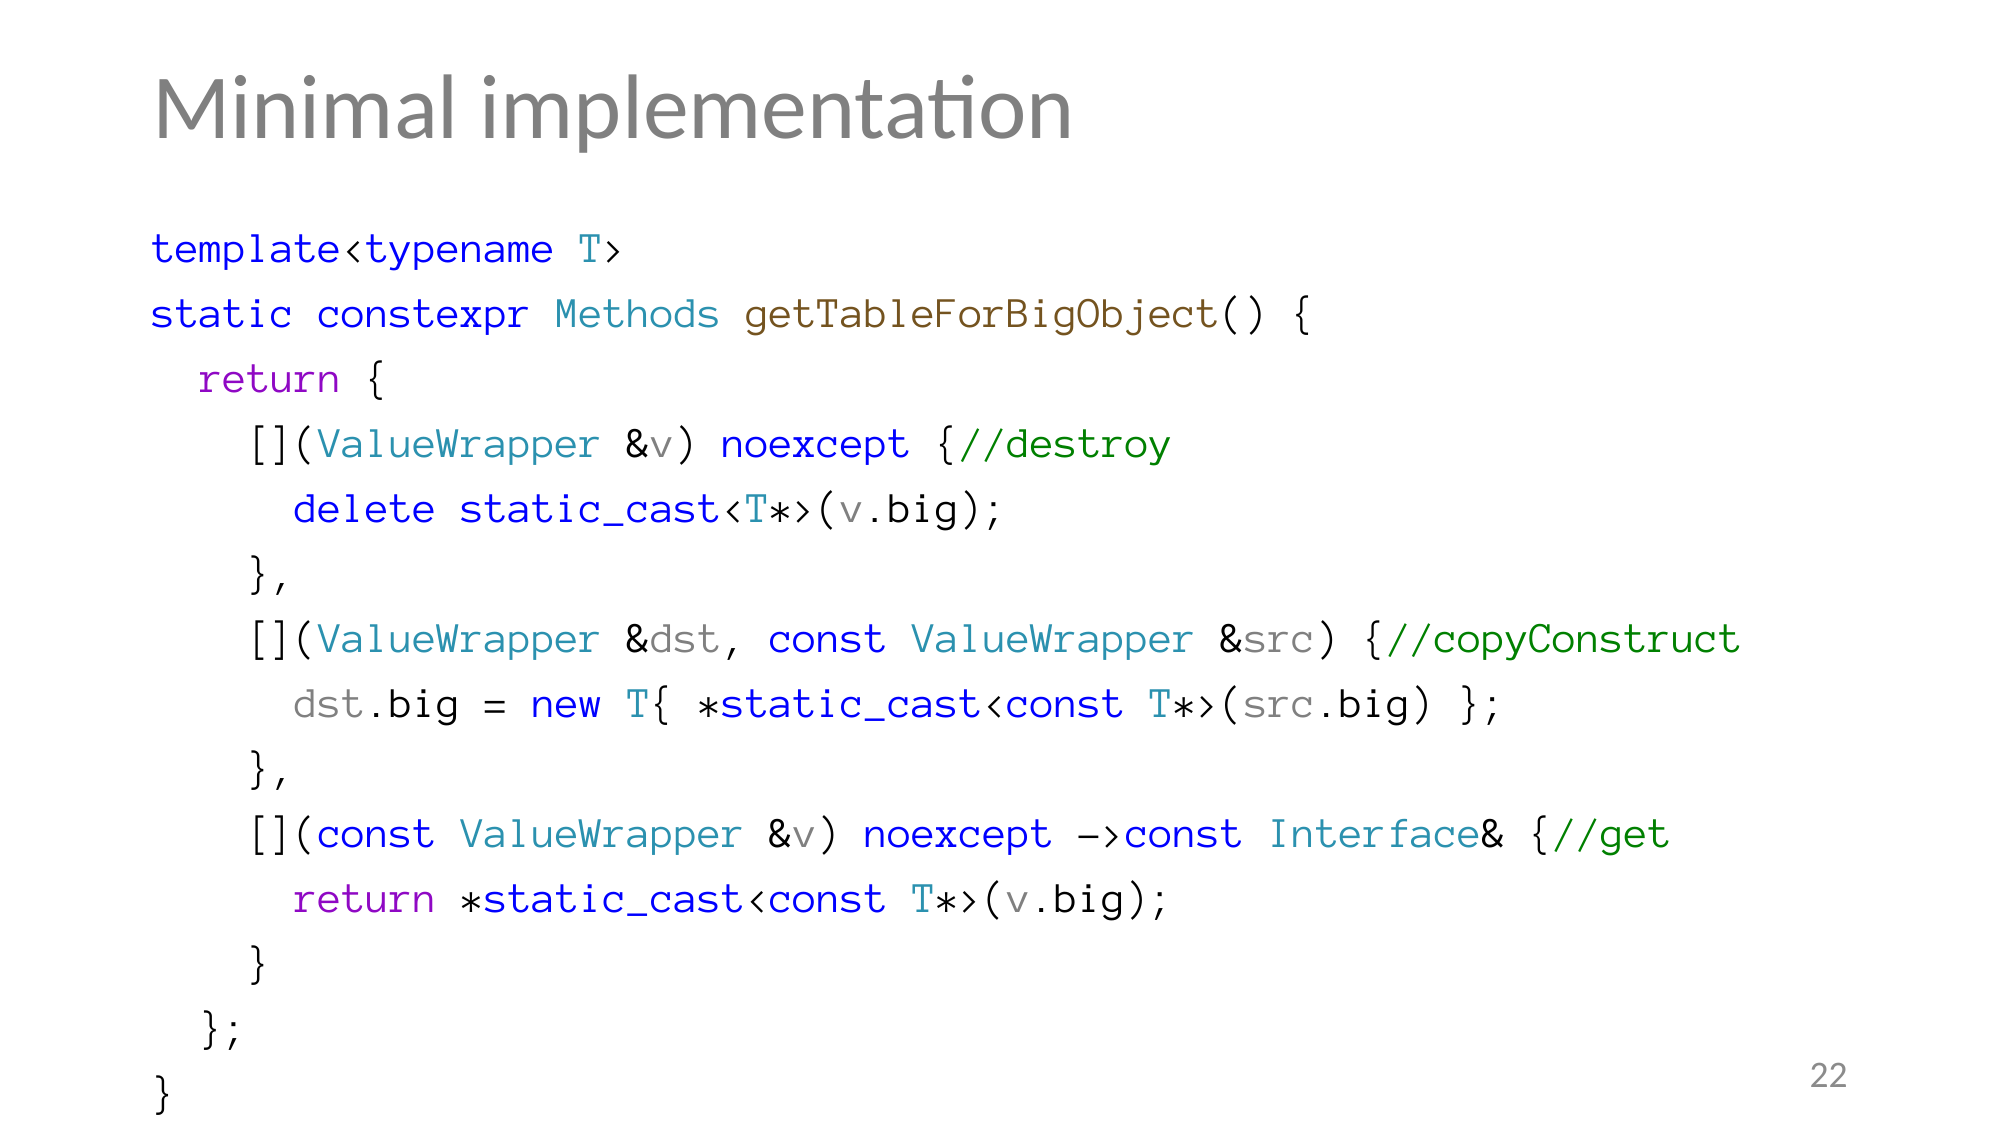

# Minimal implementation
template<typename T>
static constexpr Methods getTableForBigObject() {
  return {
    [](ValueWrapper &v) noexcept {//destroy
      delete static_cast<T*>(v.big);
    },
    [](ValueWrapper &dst, const ValueWrapper &src) {//copyConstruct
      dst.big = new T{ *static_cast<const T*>(src.big) };
    },
    [](const ValueWrapper &v) noexcept ->const Interface& {//get
      return *static_cast<const T*>(v.big);
    }
  };
}
22